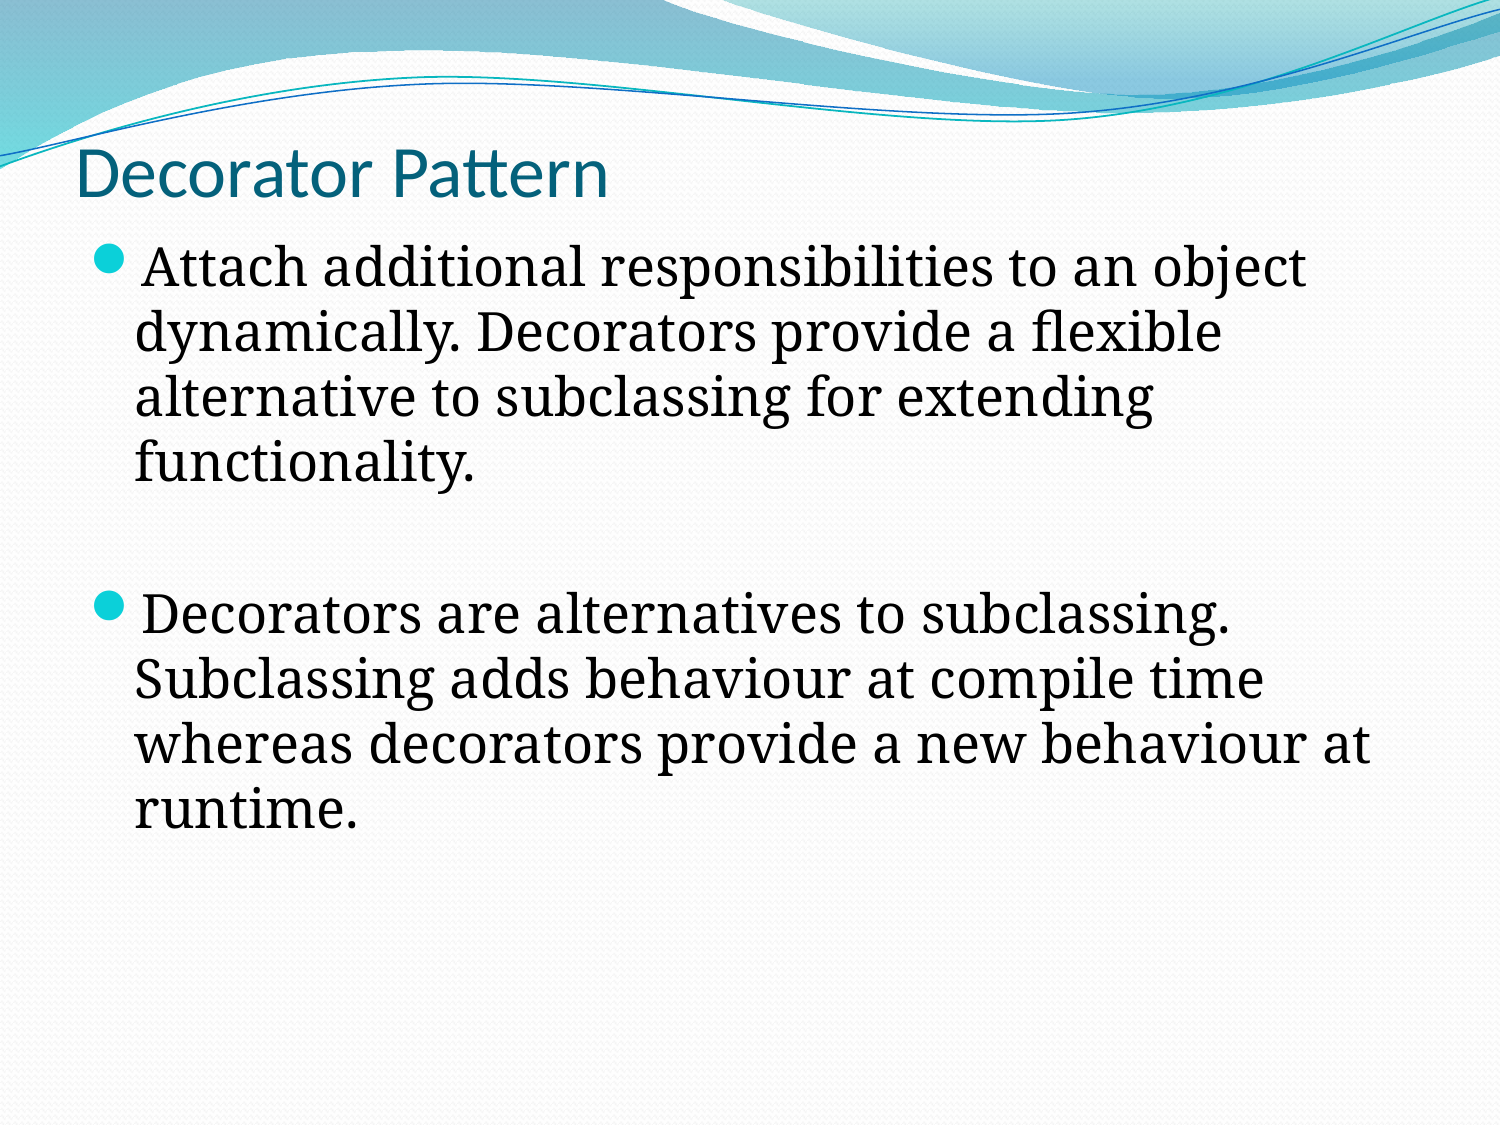

# Decorator Pattern
Attach additional responsibilities to an object dynamically. Decorators provide a flexible alternative to subclassing for extending functionality.

Decorators are alternatives to subclassing. Subclassing adds behaviour at compile time whereas decorators provide a new behaviour at runtime.